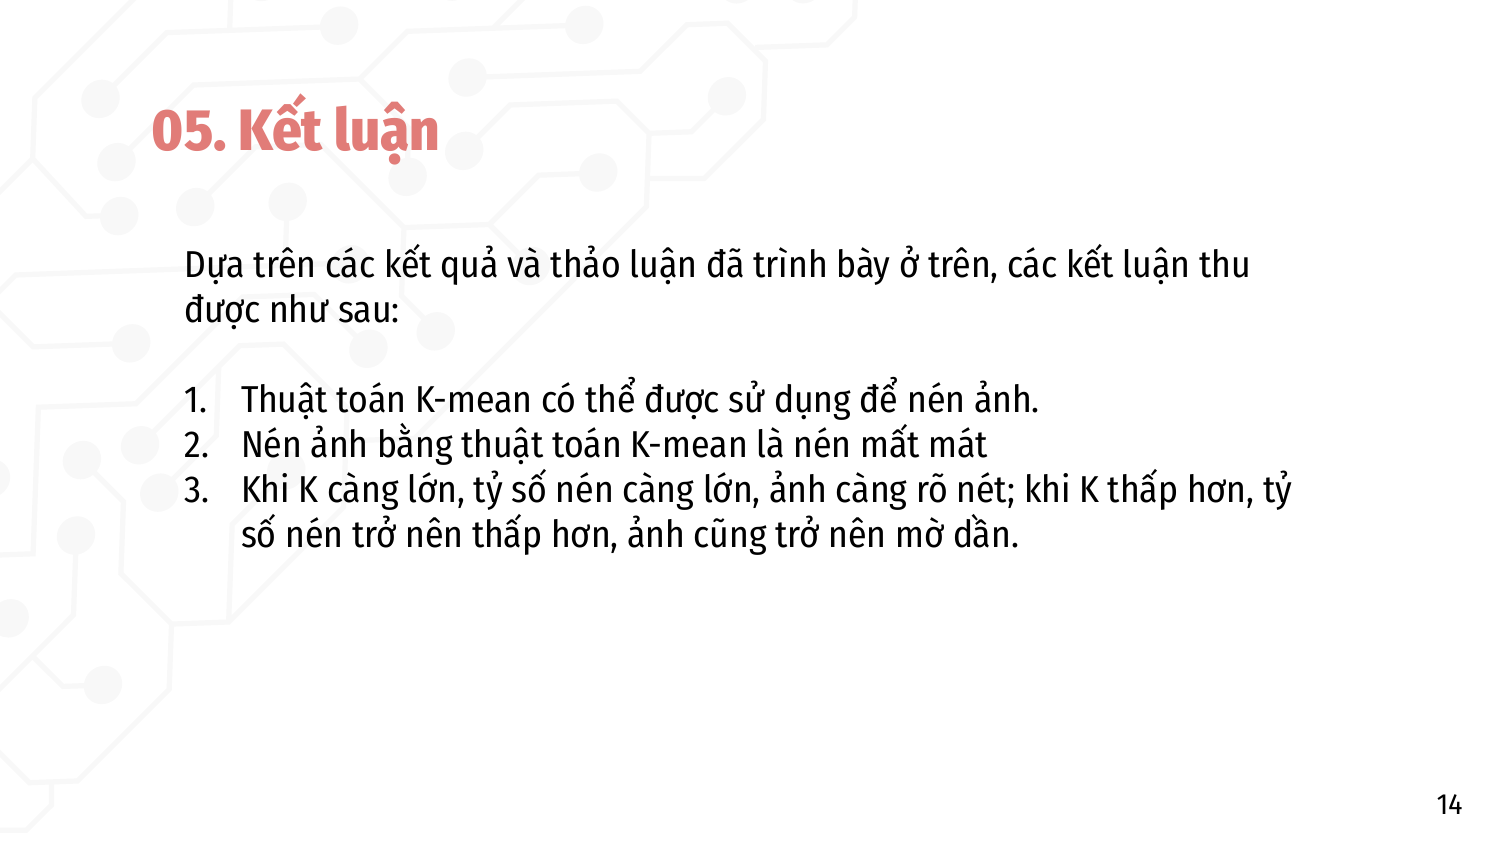

# 05. Kết luận
Dựa trên các kết quả và thảo luận đã trình bày ở trên, các kết luận thu được như sau:

Thuật toán K-mean có thể được sử dụng để nén ảnh.
Nén ảnh bằng thuật toán K-mean là nén mất mát
Khi K càng lớn, tỷ số nén càng lớn, ảnh càng rõ nét; khi K thấp hơn, tỷ số nén trở nên thấp hơn, ảnh cũng trở nên mờ dần.
14